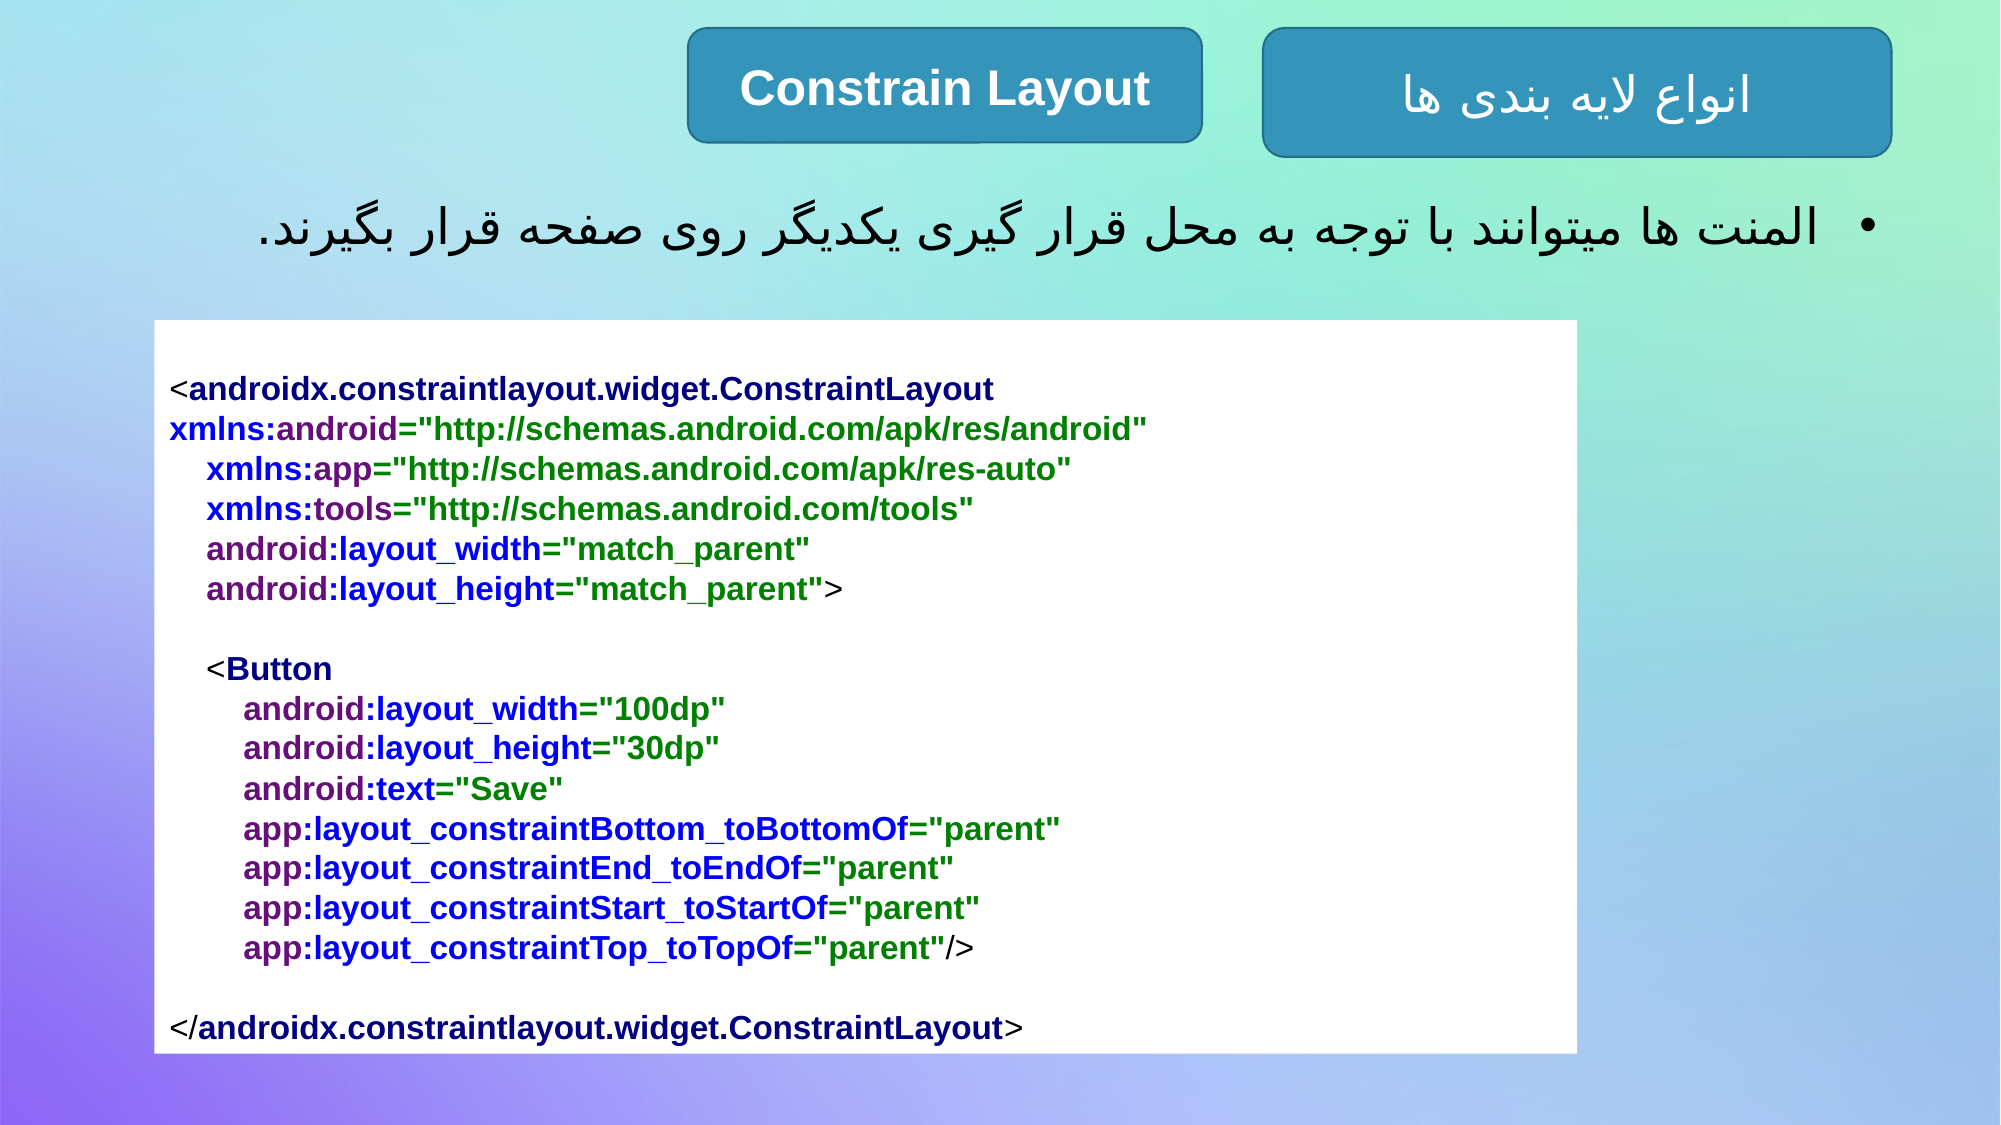

Constrain Layout
انواع لایه بندی ها
المنت ها میتوانند با توجه به محل قرار گیری یکدیگر روی صفحه قرار بگیرند.
<androidx.constraintlayout.widget.ConstraintLayout      xmlns:android="http://schemas.android.com/apk/res/android"
    xmlns:app="http://schemas.android.com/apk/res-auto"
    xmlns:tools="http://schemas.android.com/tools"
    android:layout_width="match_parent"
    android:layout_height="match_parent">
    <Button
        android:layout_width="100dp"
        android:layout_height="30dp"
        android:text="Save"
        app:layout_constraintBottom_toBottomOf="parent"
        app:layout_constraintEnd_toEndOf="parent"
        app:layout_constraintStart_toStartOf="parent"
        app:layout_constraintTop_toTopOf="parent"/>
</androidx.constraintlayout.widget.ConstraintLayout>